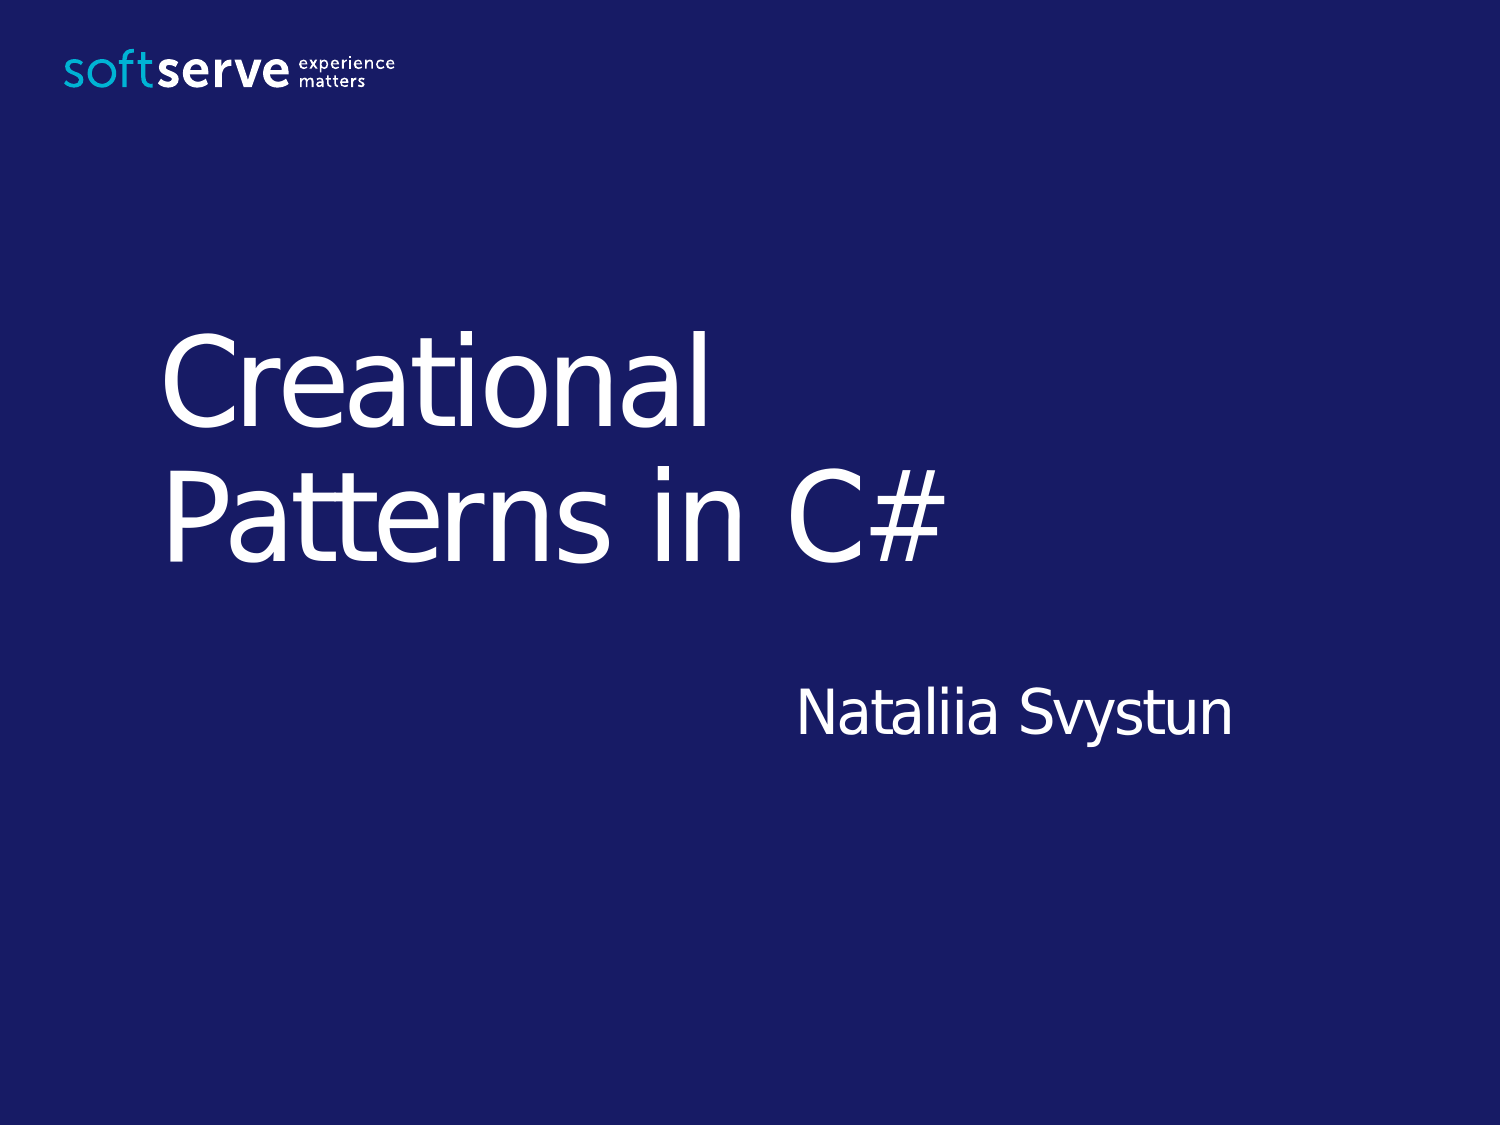

# Creational Patterns in C#
Nataliia Svystun